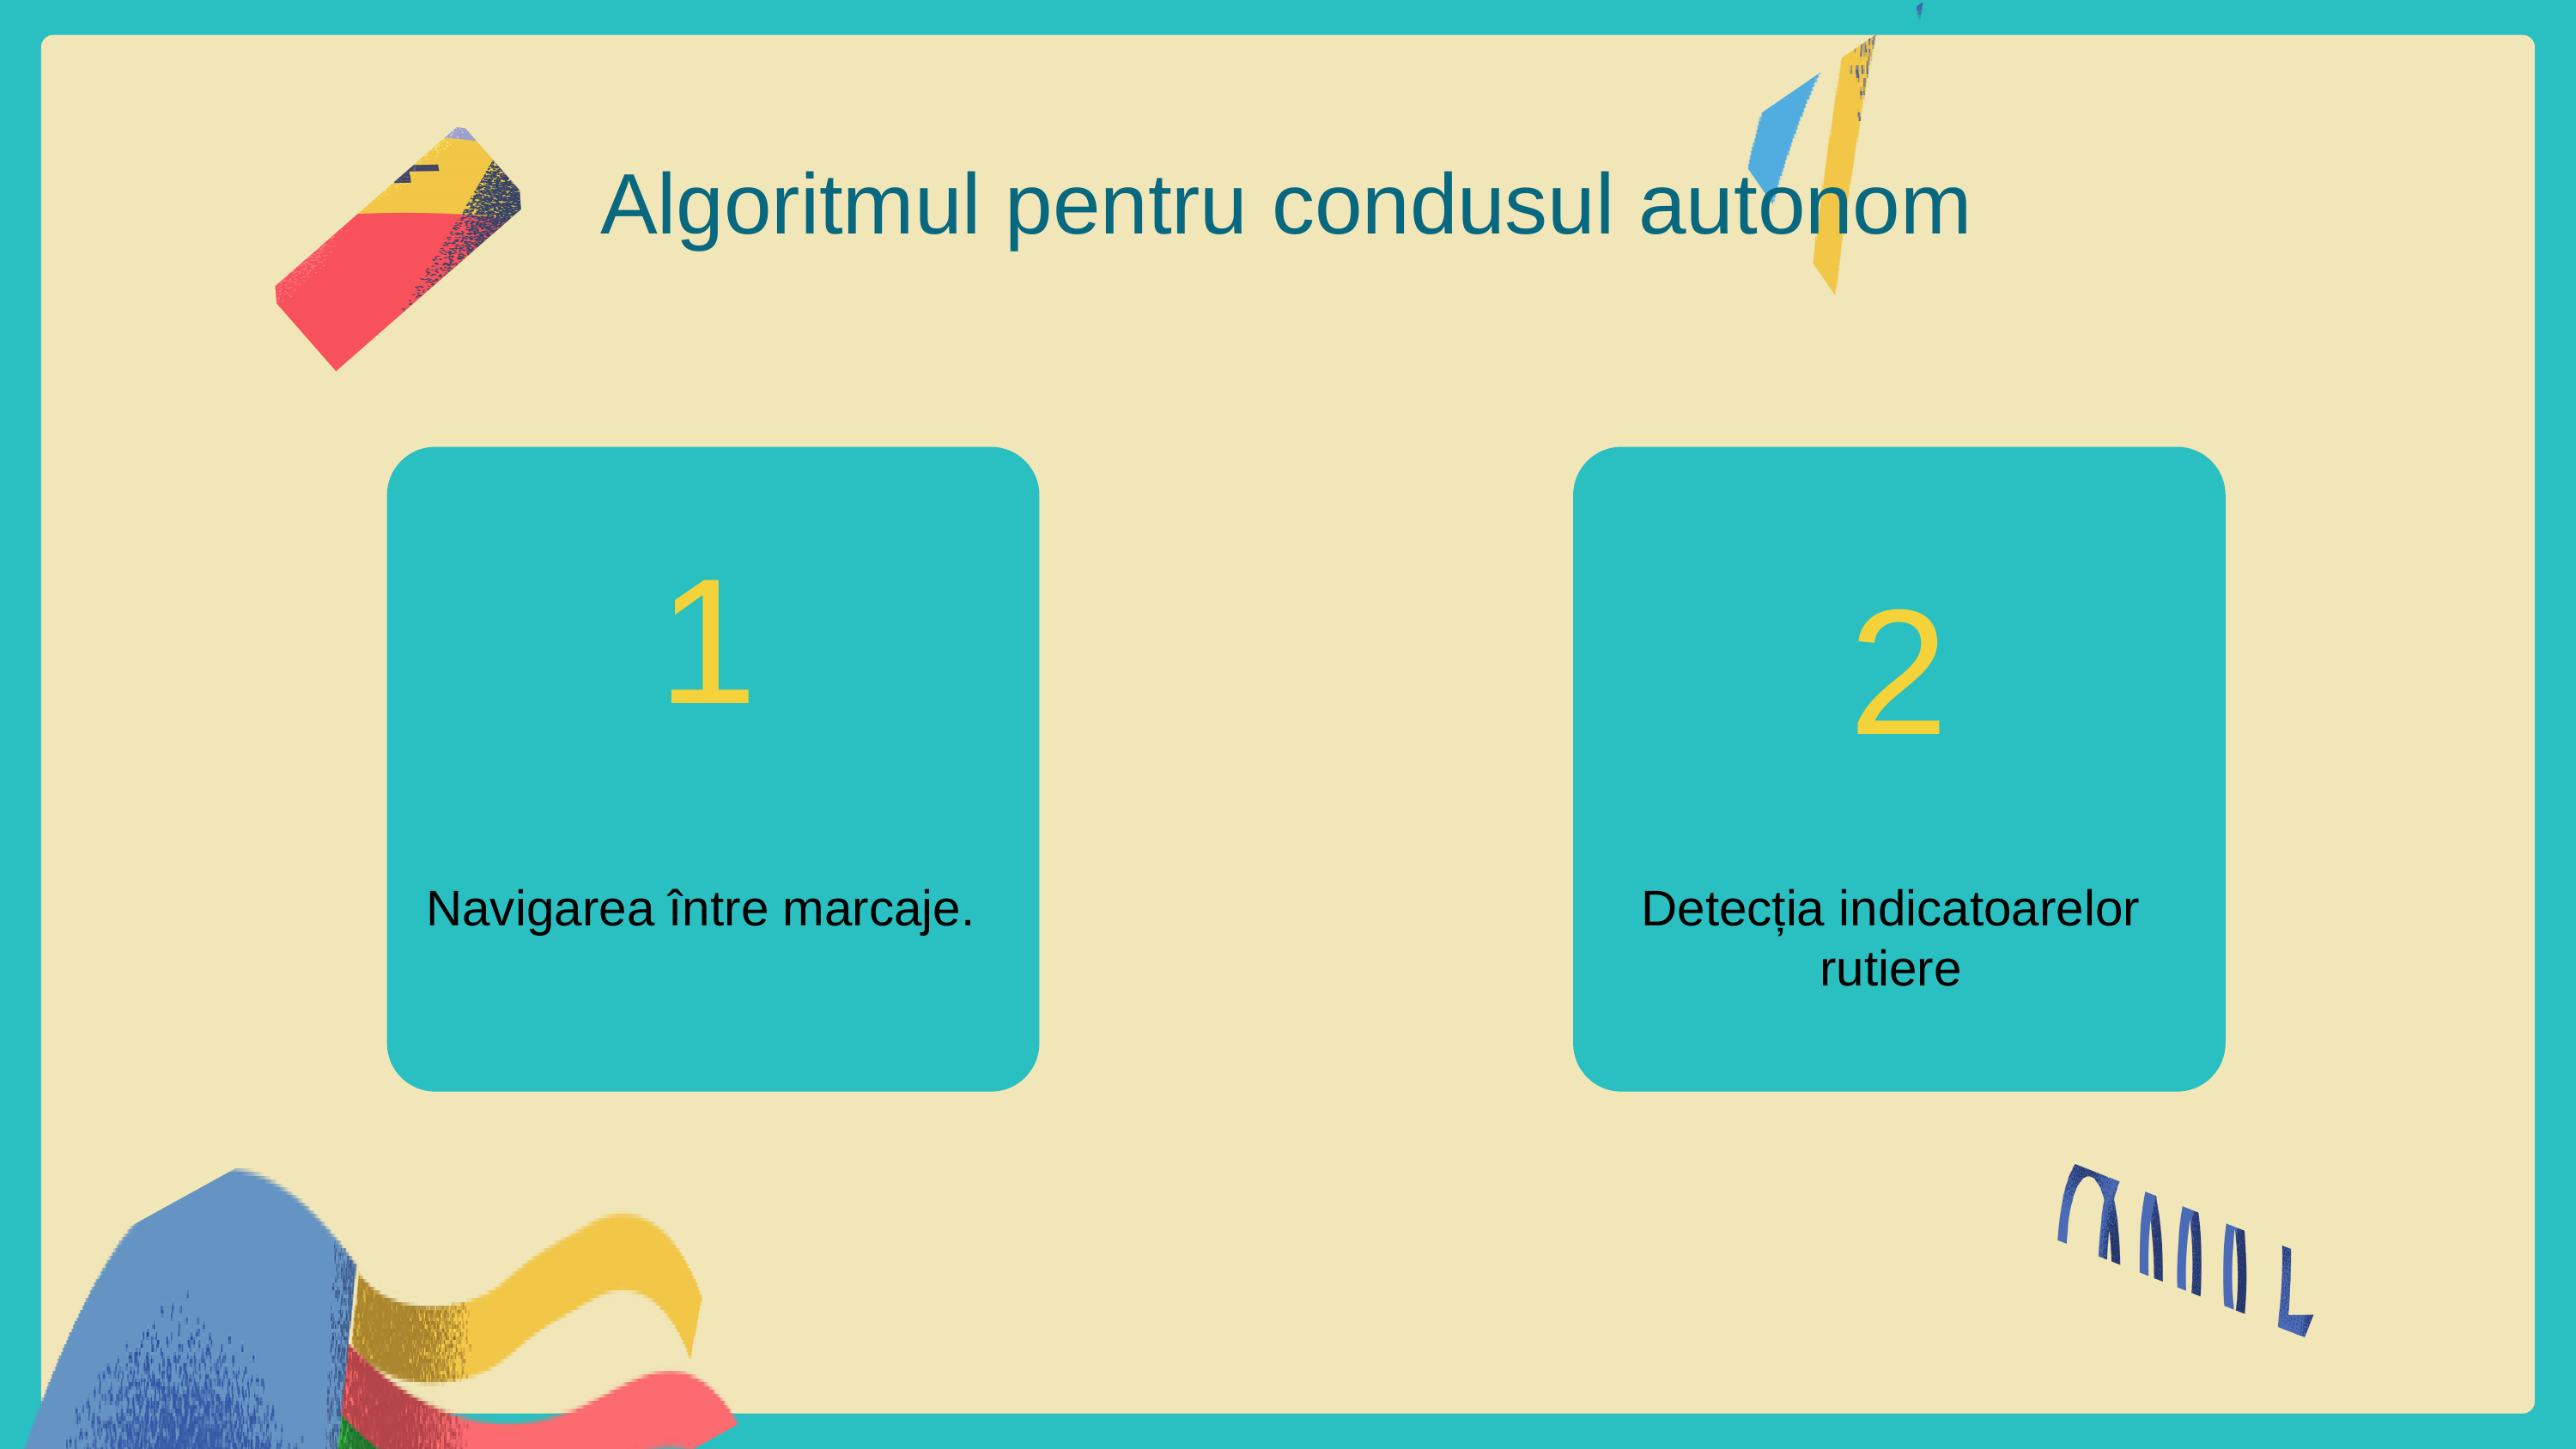

Algoritmul pentru condusul autonom

2
1
Navigarea între marcaje.
Detecția indicatoarelor rutiere